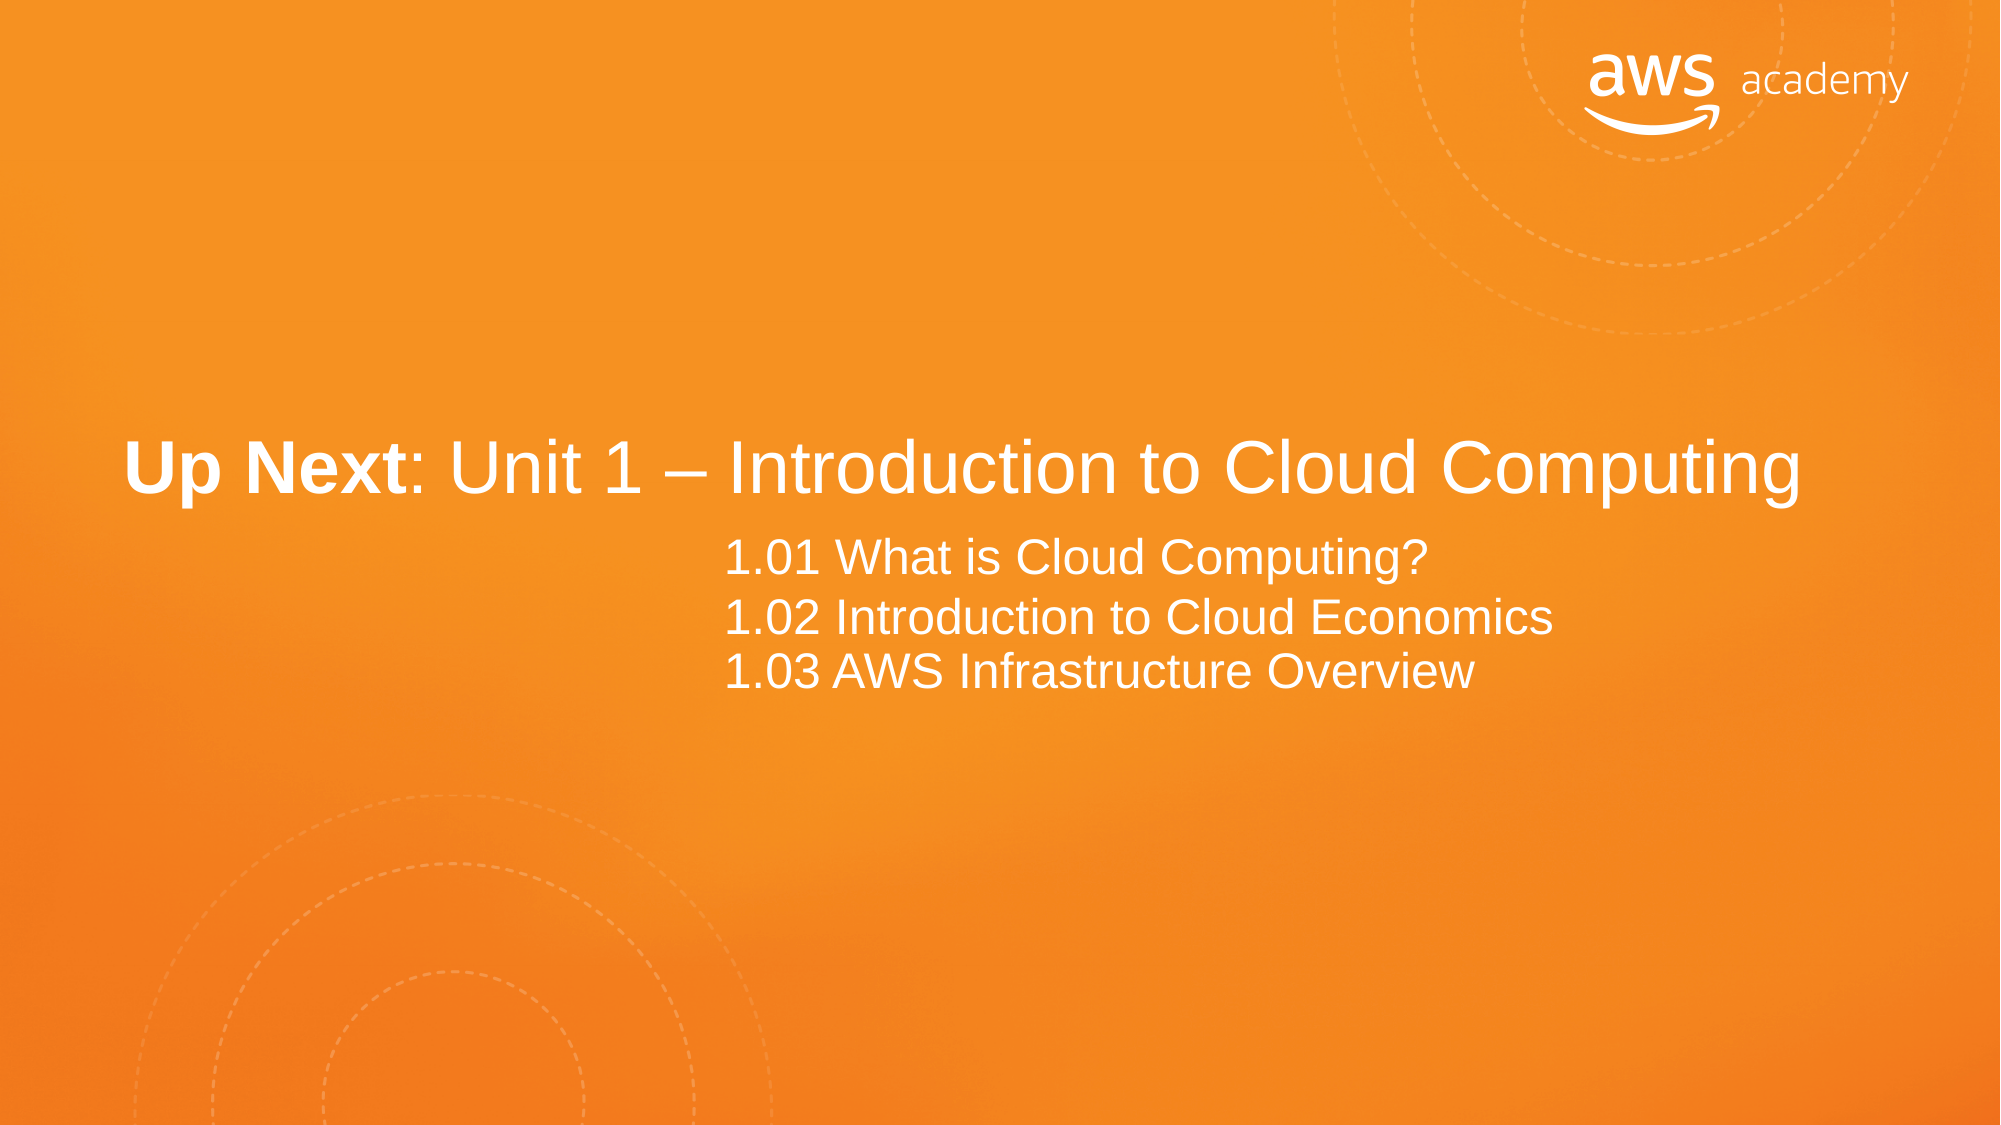

# Up Next: Unit 1 – Introduction to Cloud Computing 1.01 What is Cloud Computing? 1.02 Introduction to Cloud Economics 1.03 AWS Infrastructure Overview